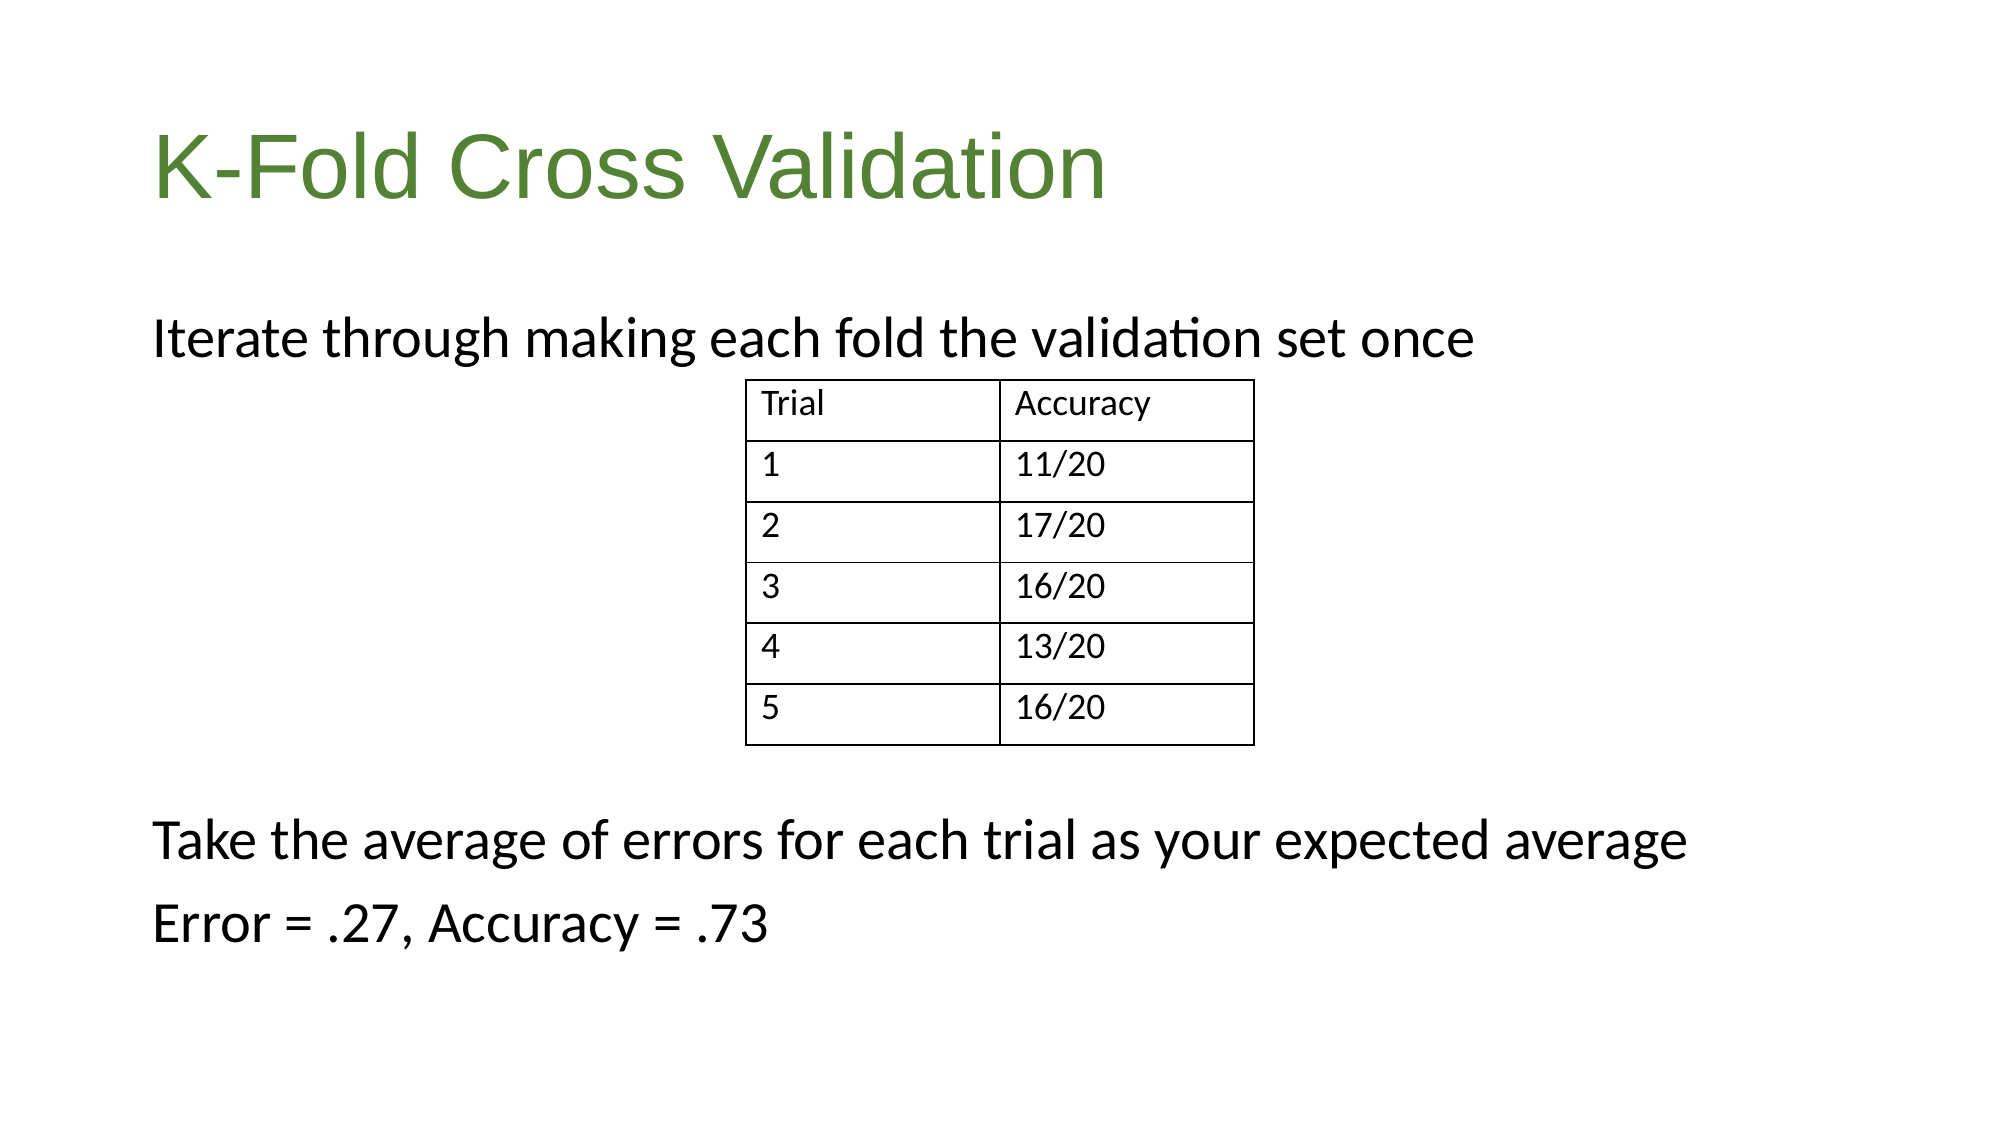

# K-Fold Cross Validation
Iterate through making each fold the validation set once

Take the average of errors for each trial as your expected average
Error = .27, Accuracy = .73
| Trial | Accuracy |
| --- | --- |
| 1 | 11/20 |
| 2 | 17/20 |
| 3 | 16/20 |
| 4 | 13/20 |
| 5 | 16/20 |